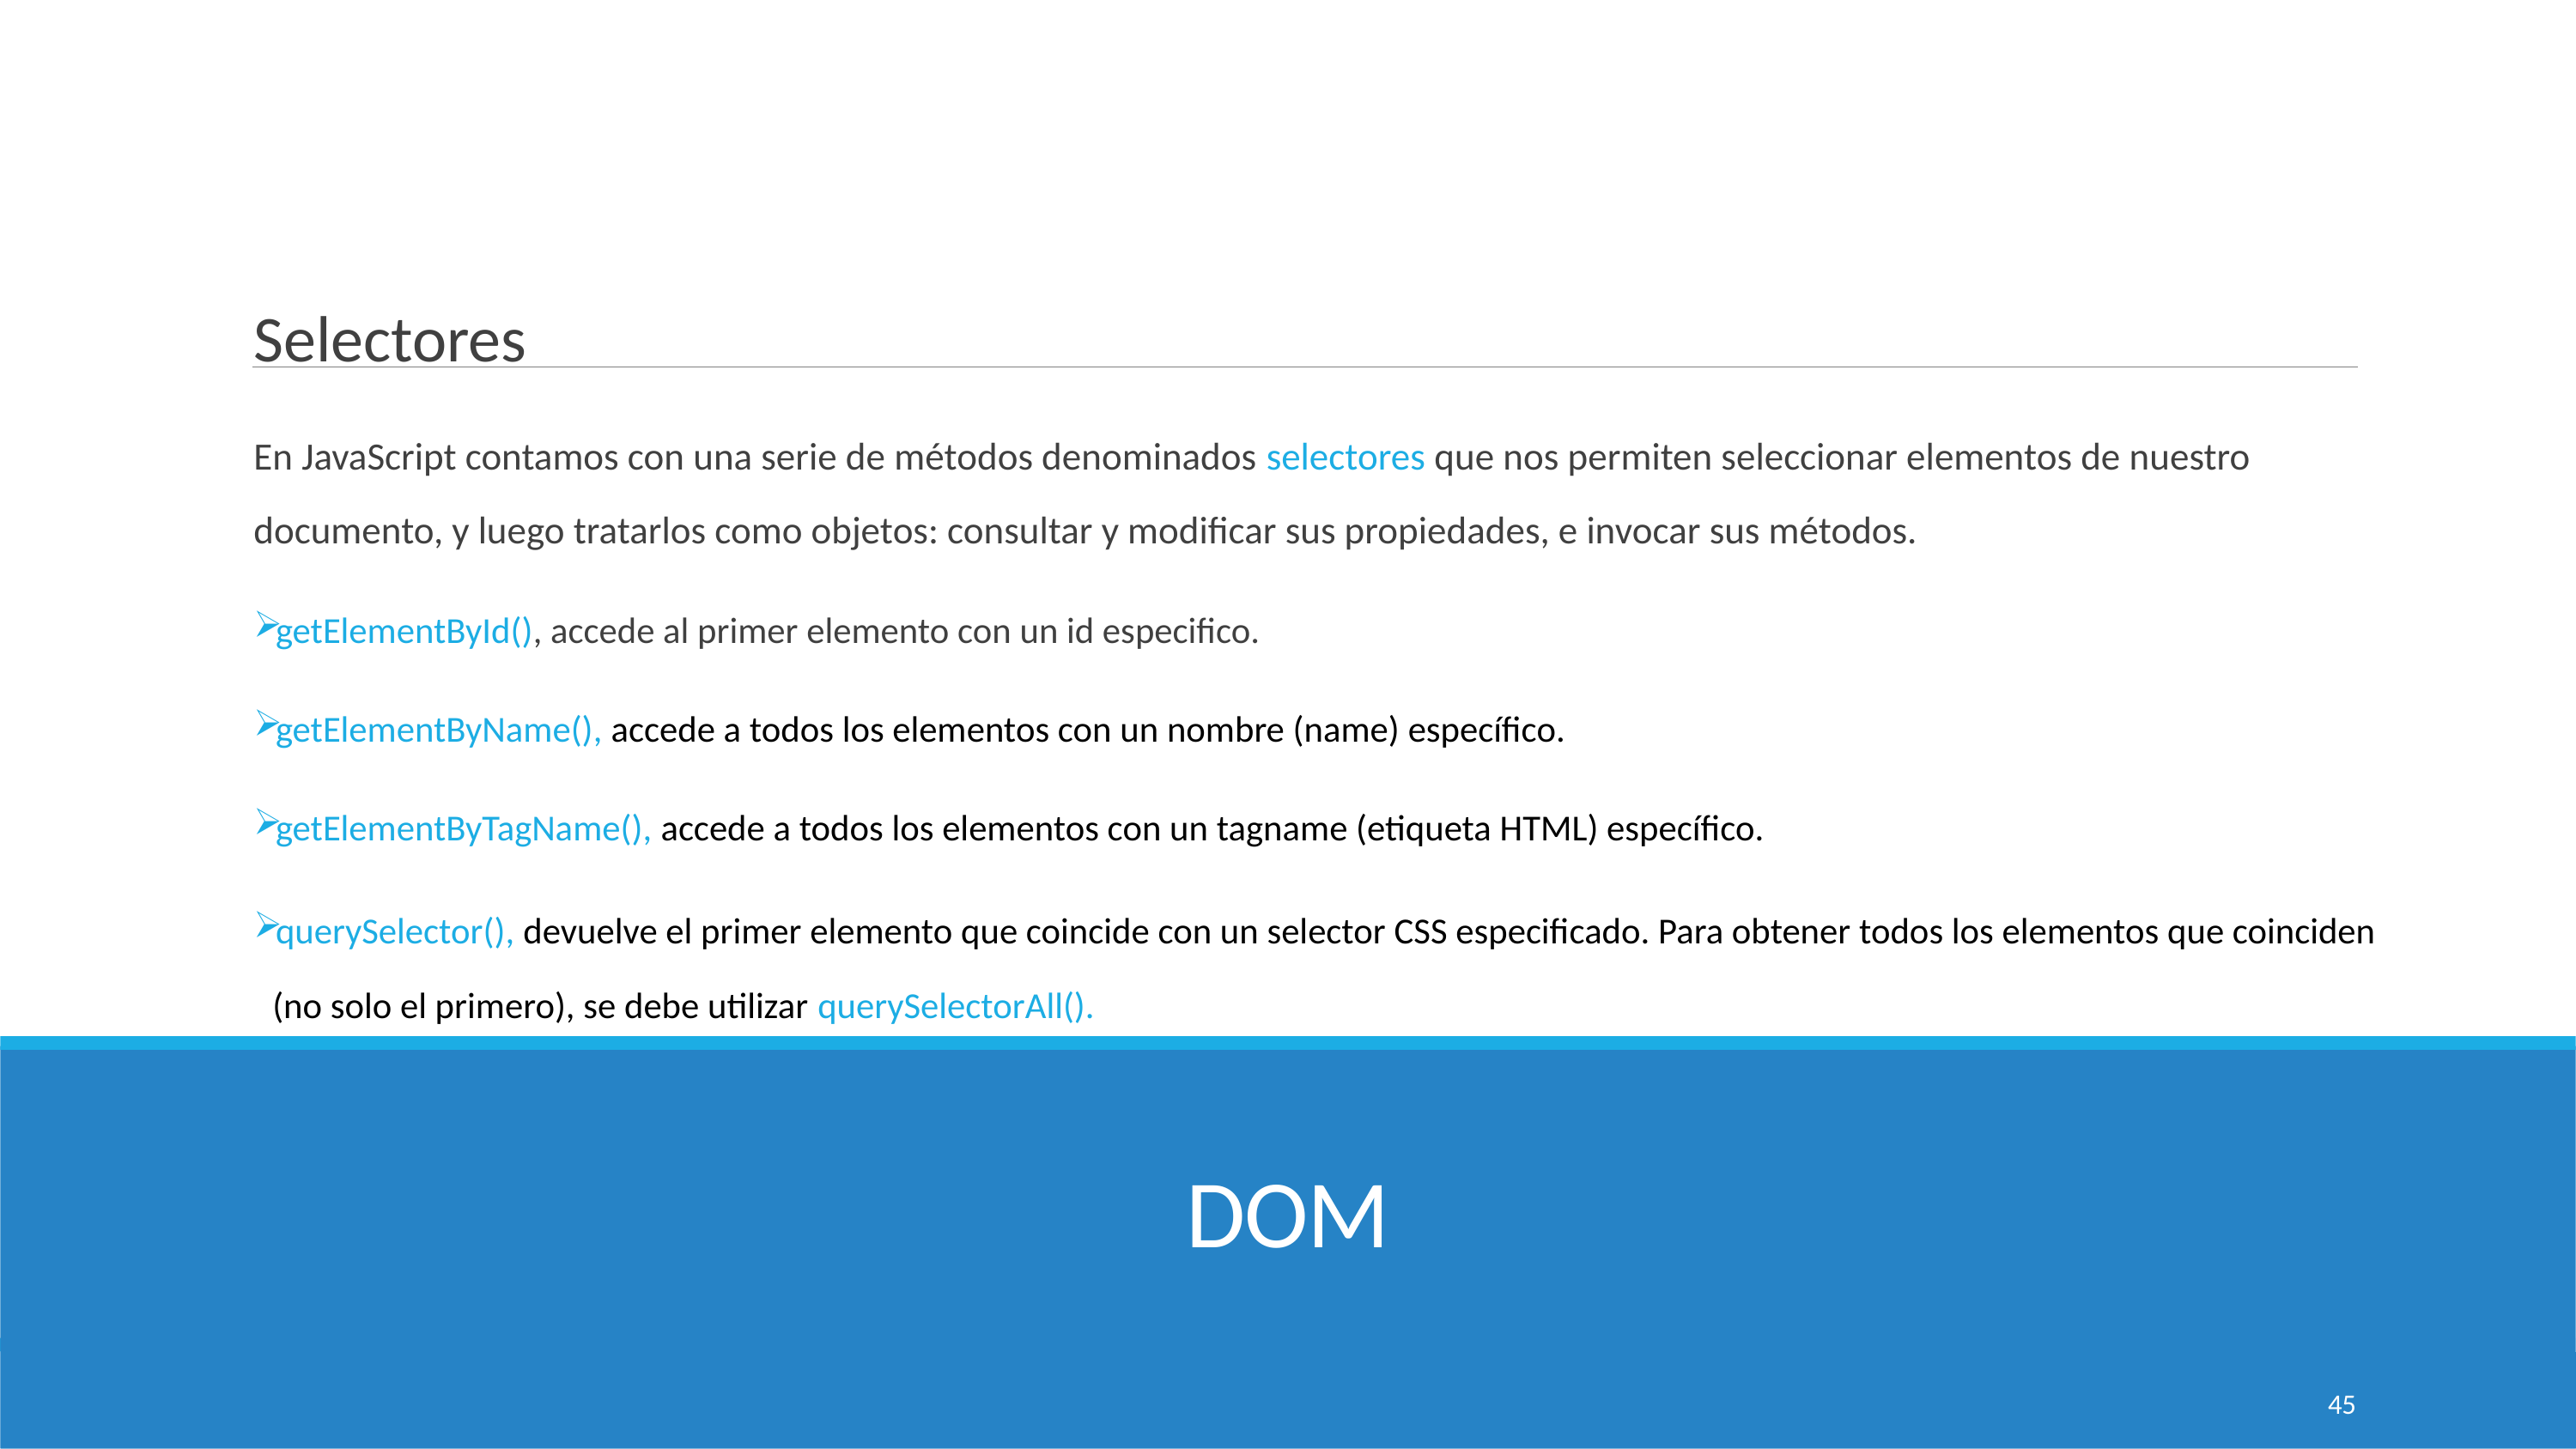

Selectores
En JavaScript contamos con una serie de métodos denominados selectores que nos permiten seleccionar elementos de nuestro documento, y luego tratarlos como objetos: consultar y modificar sus propiedades, e invocar sus métodos.
getElementById(), accede al primer elemento con un id especifico.
getElementByName(), accede a todos los elementos con un nombre (name) específico.
getElementByTagName(), accede a todos los elementos con un tagname (etiqueta HTML) específico.
querySelector(), devuelve el primer elemento que coincide con un selector CSS especificado. Para obtener todos los elementos que coinciden (no solo el primero), se debe utilizar querySelectorAll().

# DOM
45